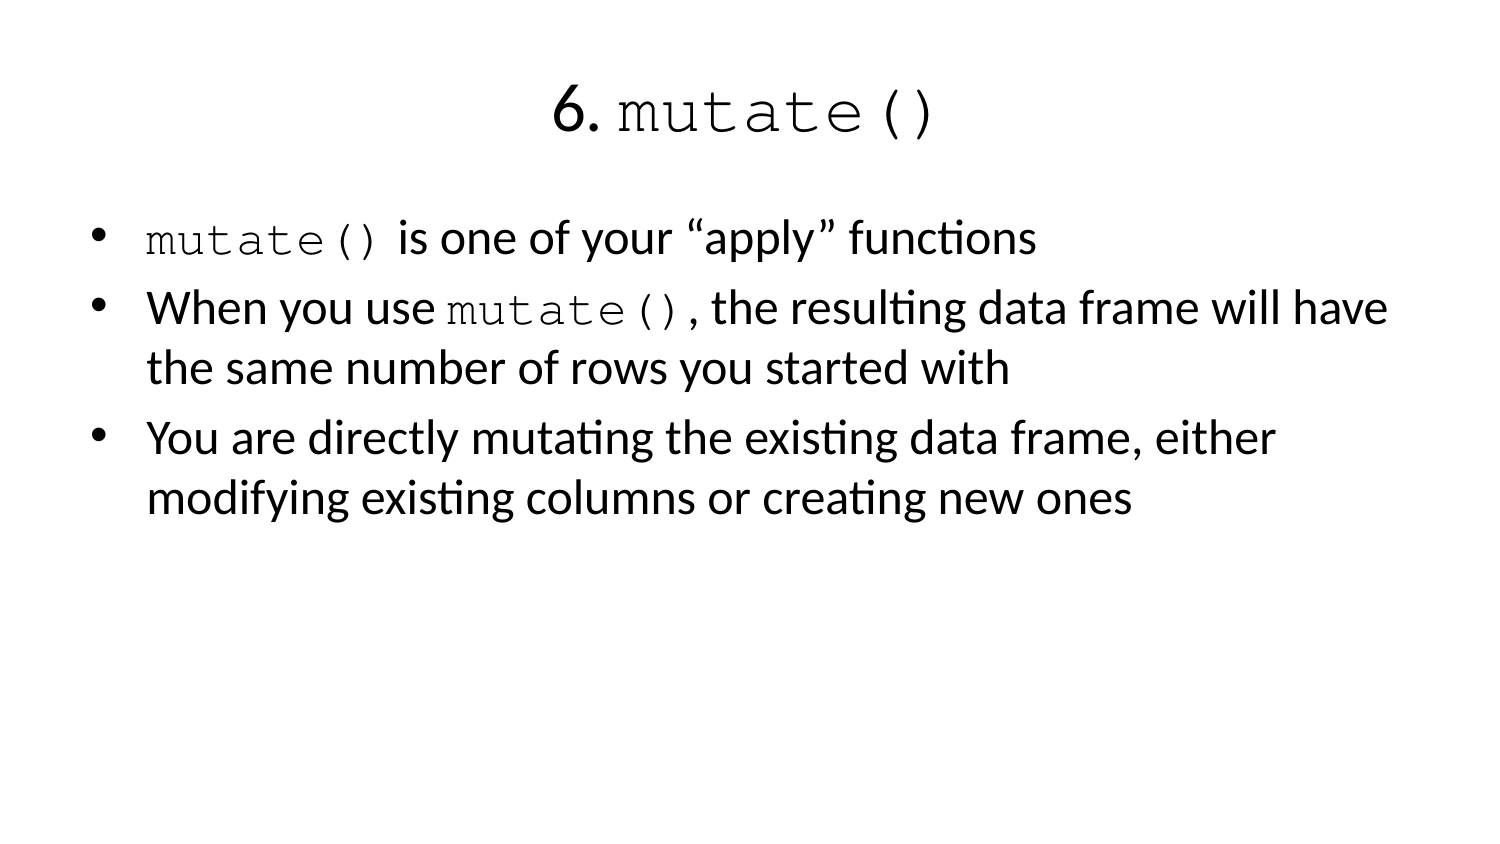

# 6. mutate()
mutate() is one of your “apply” functions
When you use mutate(), the resulting data frame will have the same number of rows you started with
You are directly mutating the existing data frame, either modifying existing columns or creating new ones